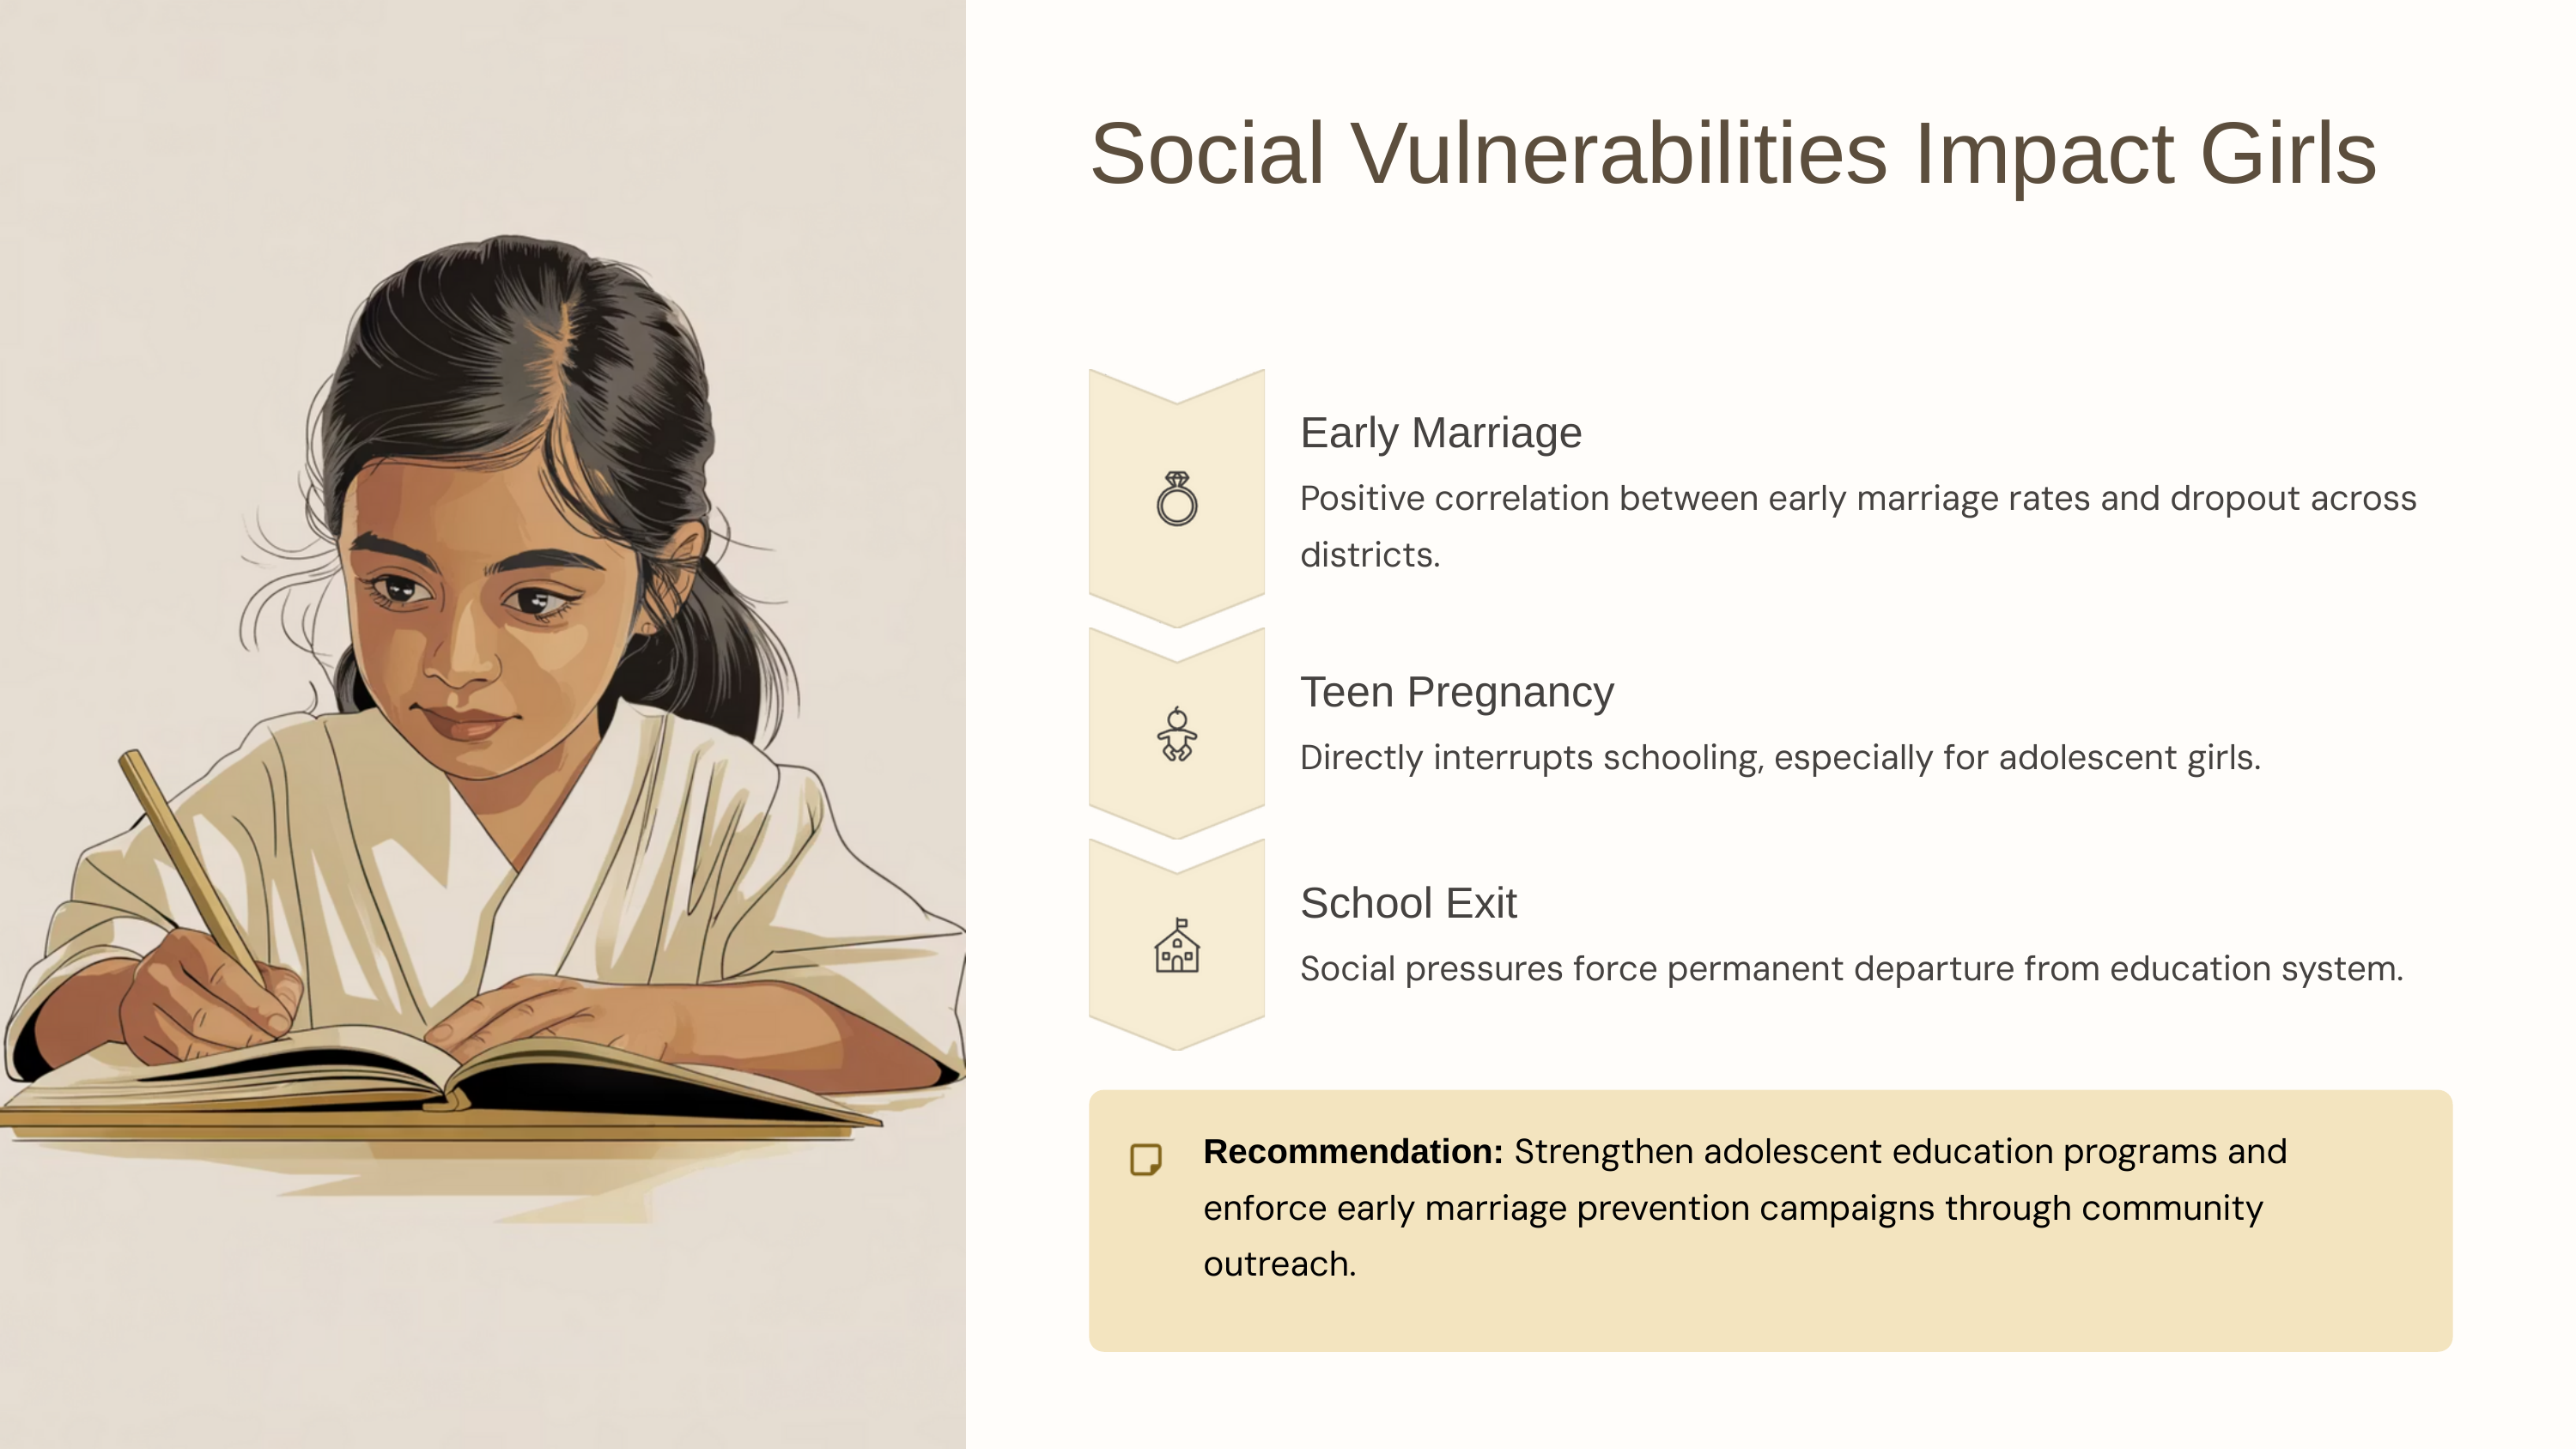

Social Vulnerabilities Impact Girls

Early Marriage
Positive correlation between early marriage rates and dropout across districts.

Teen Pregnancy
Directly interrupts schooling, especially for adolescent girls.

School Exit
Social pressures force permanent departure from education system.

Recommendation: Strengthen adolescent education programs and enforce early marriage prevention campaigns through community outreach.